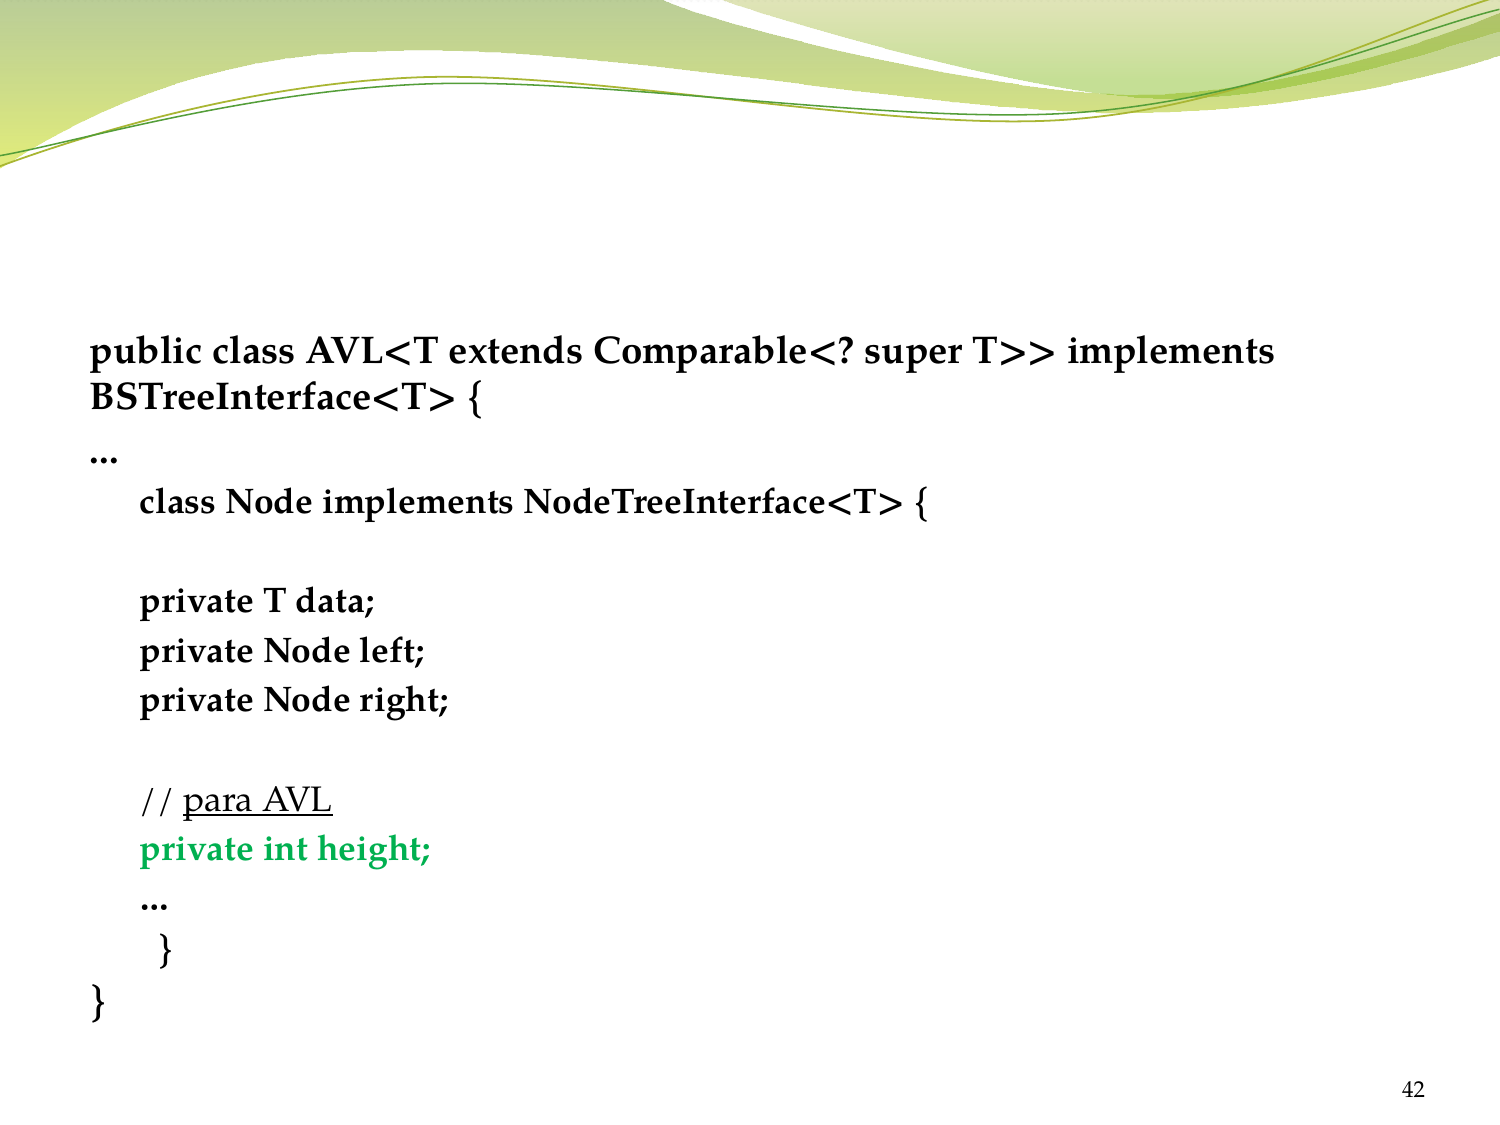

public class AVL<T extends Comparable<? super T>> implements BSTreeInterface<T> {
...
class Node implements NodeTreeInterface<T> {

	private T data;
	private Node left;
	private Node right;

	// para AVL
	private int height;
	…
  }
}
42